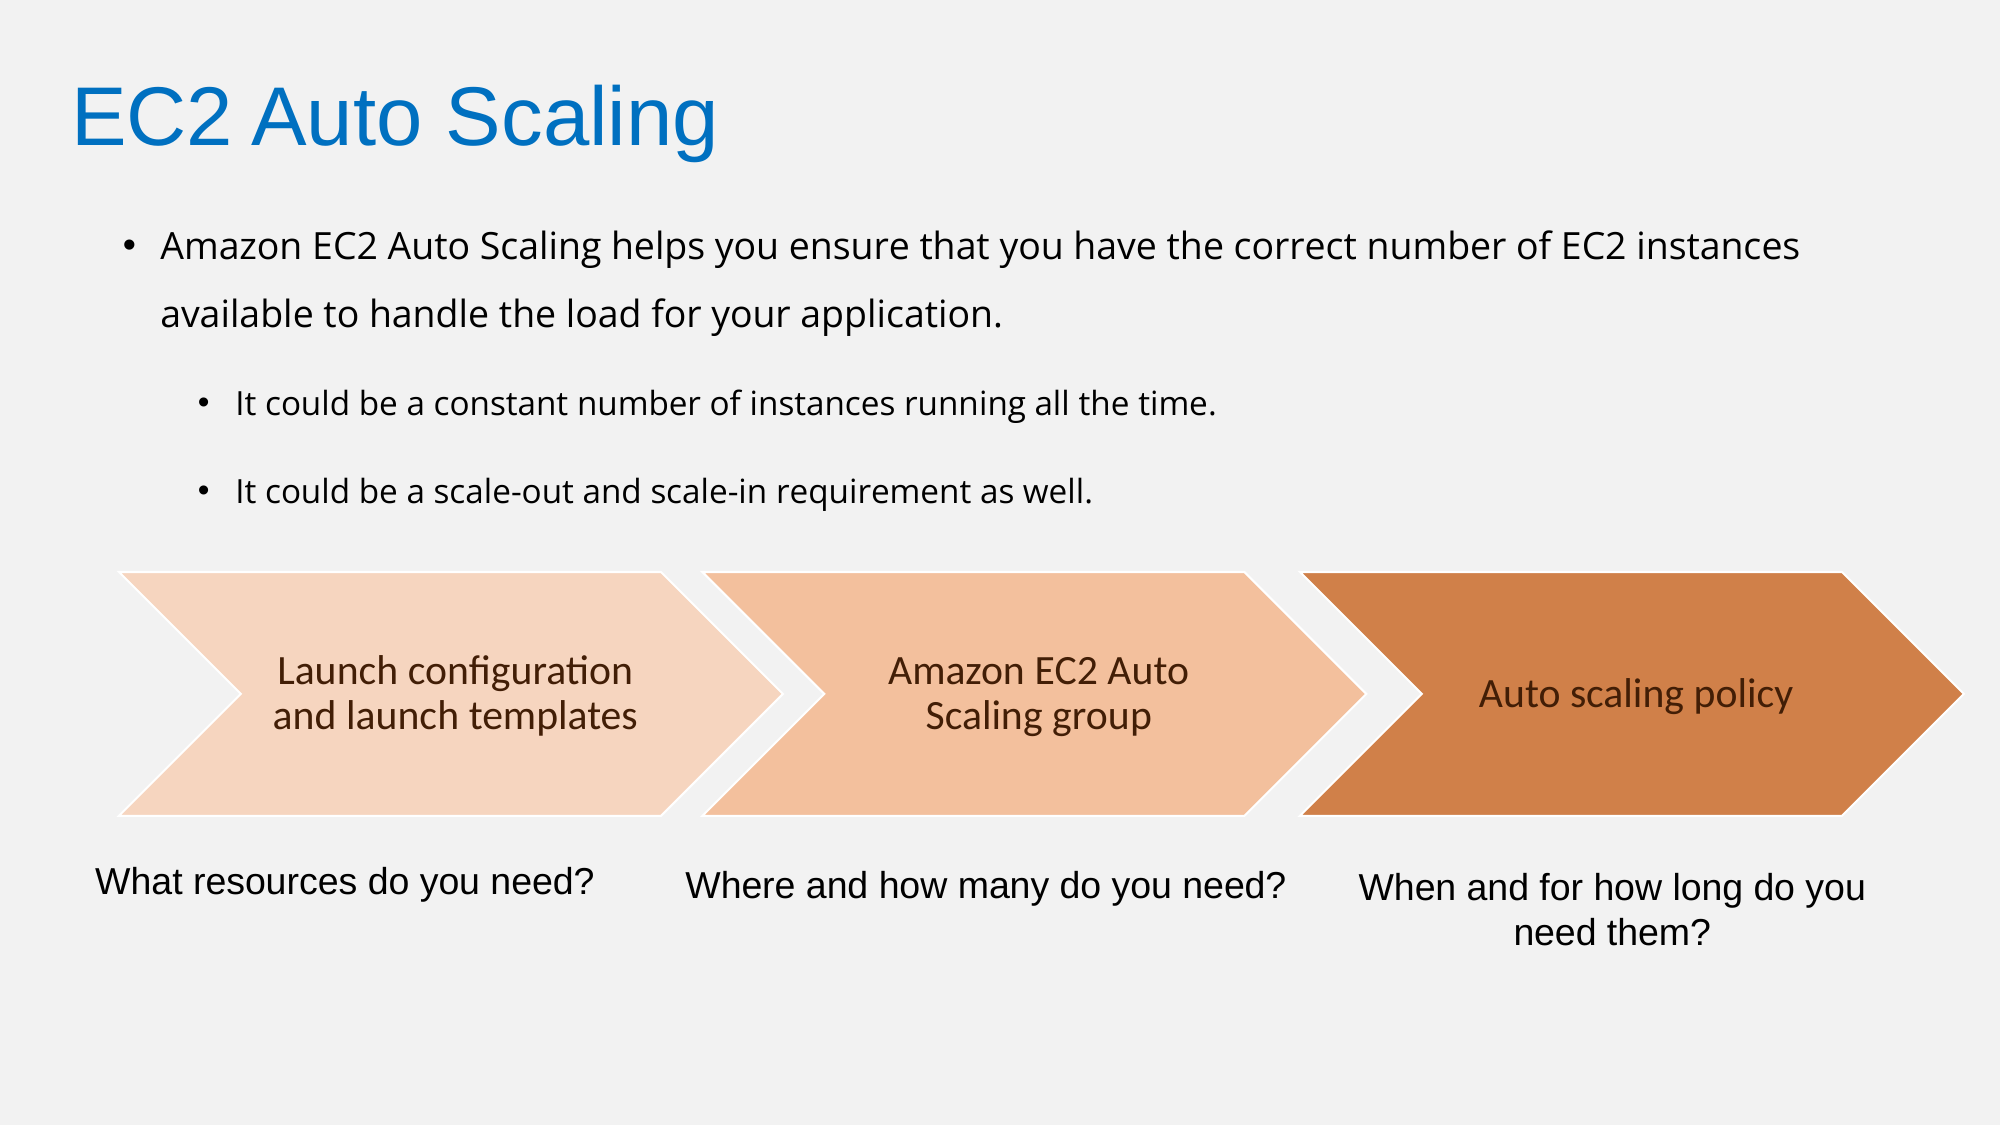

# EC2 Auto Scaling
Amazon EC2 Auto Scaling helps you ensure that you have the correct number of EC2 instances available to handle the load for your application.
It could be a constant number of instances running all the time.
It could be a scale-out and scale-in requirement as well.
Launch configuration and launch templates
Amazon EC2 Auto Scaling group
Auto scaling policy
What resources do you need?
Where and how many do you need?
When and for how long do you need them?